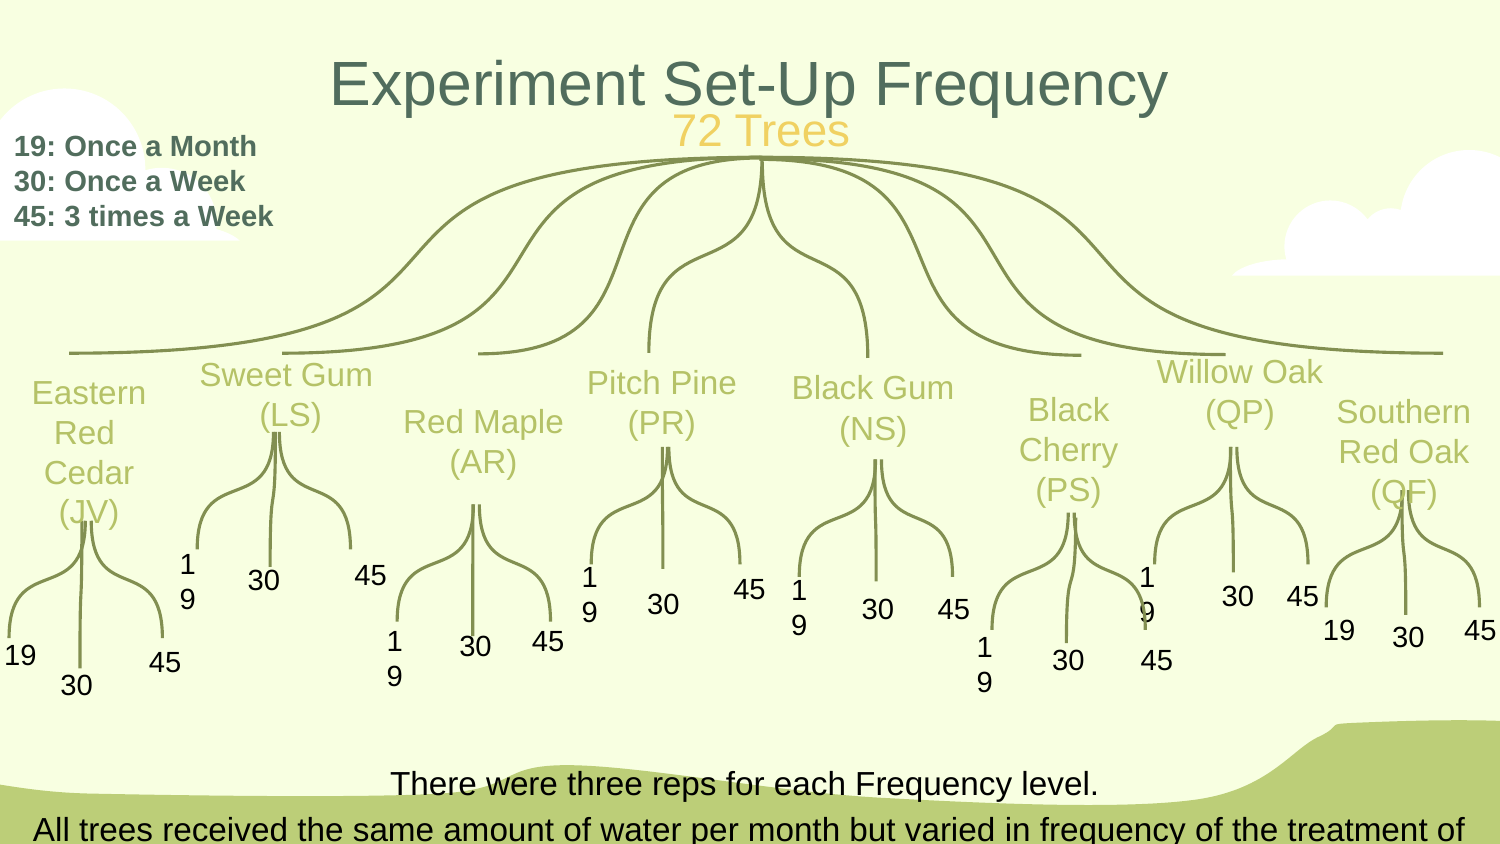

# Experiment Set-Up Frequency
72 Trees
19: Once a Month
30: Once a Week
45: 3 times a Week
Willow Oak (QP)
Sweet Gum
(LS)
Pitch Pine
(PR)
Black Gum
(NS)
Eastern Red
Cedar
(JV)
Black Cherry
(PS)
Southern Red Oak (QF)
Red Maple
(AR)
19
45
19
19
30
45
19
30
45
30
30
45
19
45
30
19
45
30
19
19
30
45
45
30
There were three reps for each Frequency level.
All trees received the same amount of water per month but varied in frequency of the treatment of 10 ppt